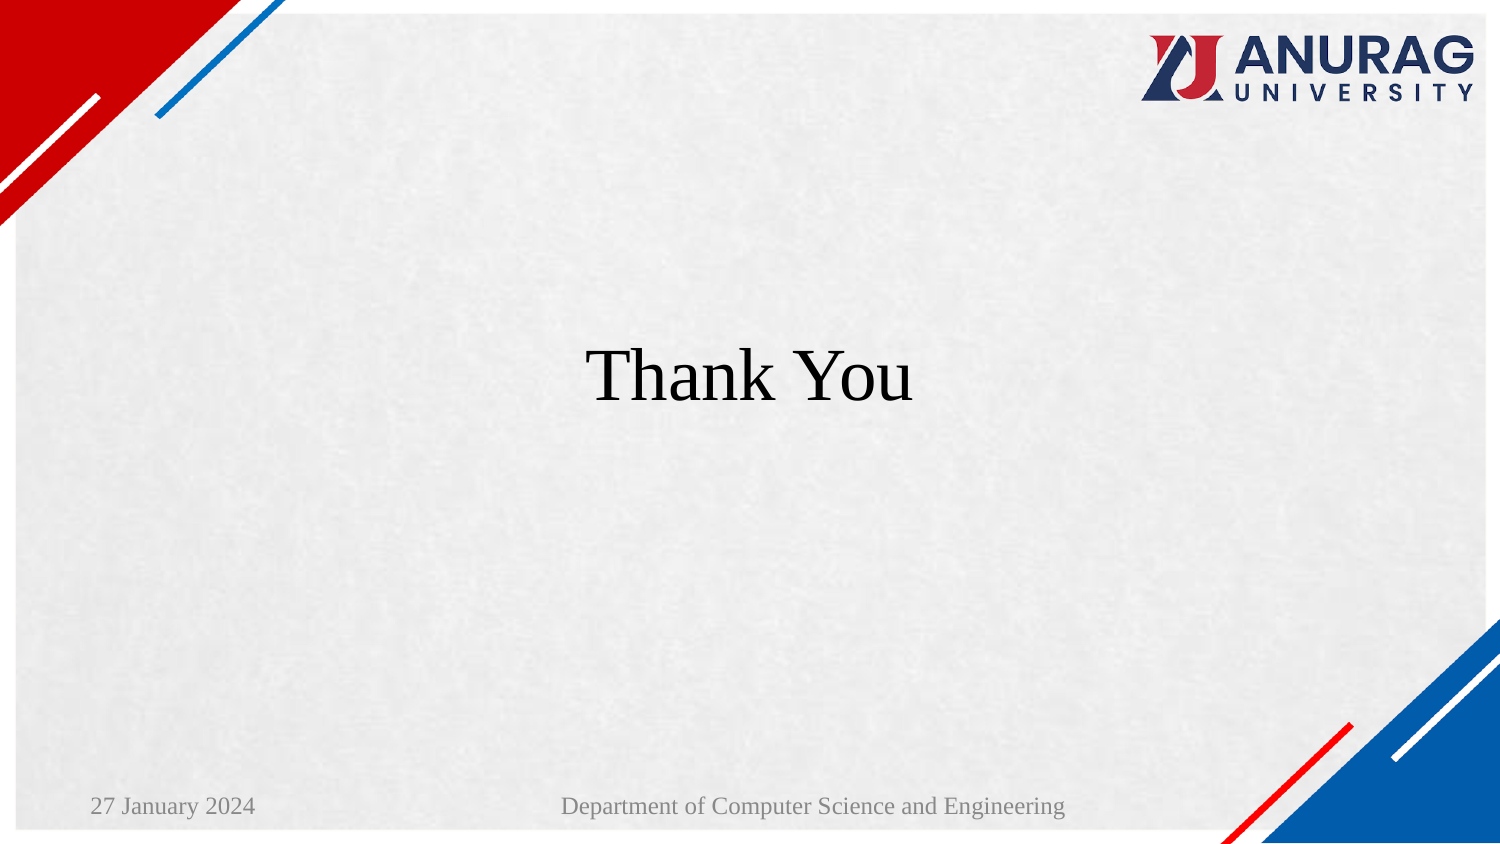

# Thank You
27 January 2024
15
Department of Computer Science and Engineering